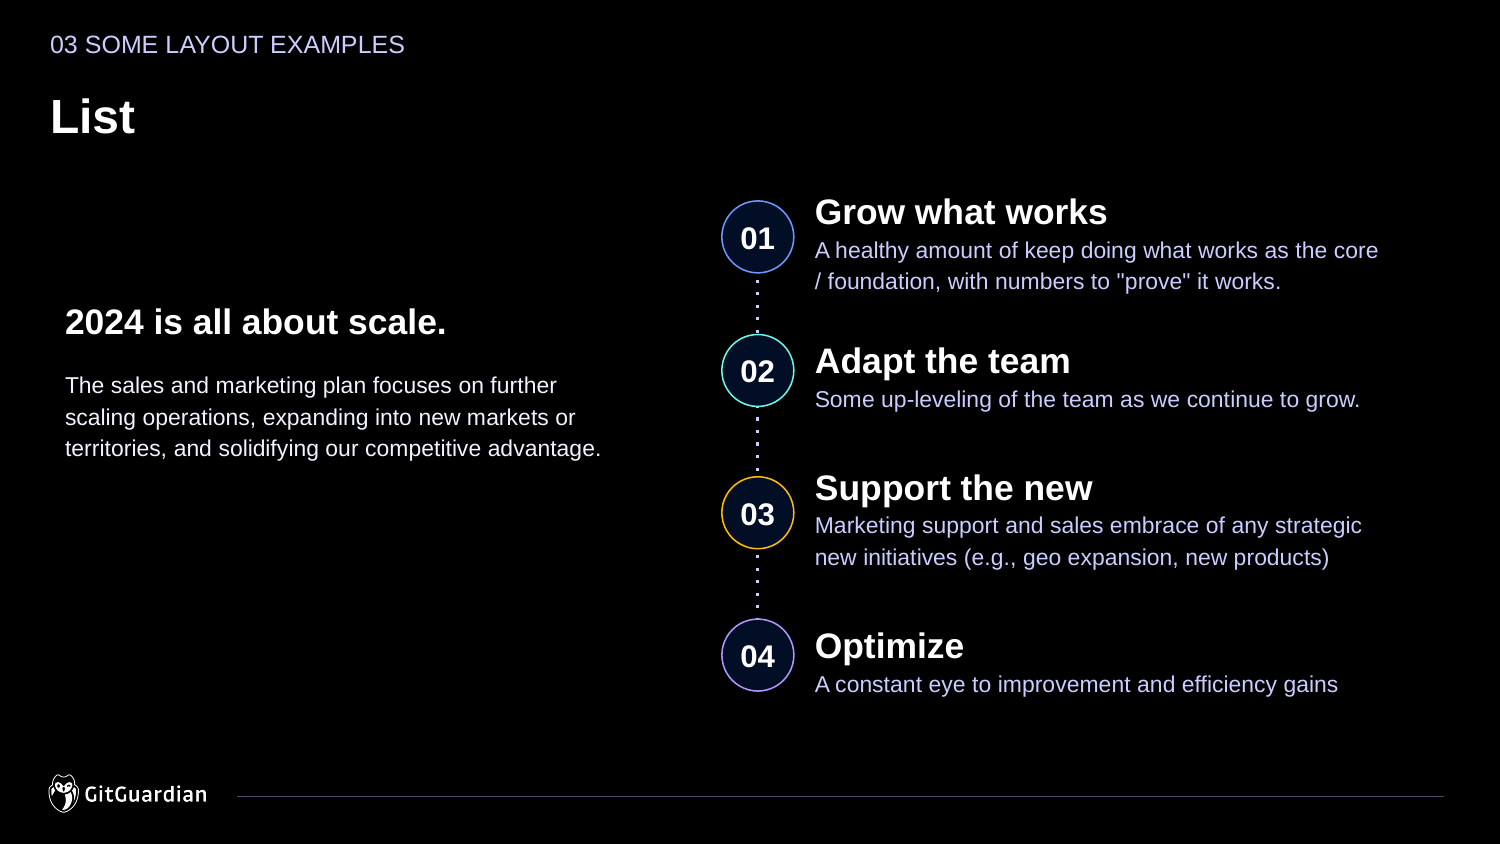

03 SOME LAYOUT EXAMPLES
# List
Grow what works
A healthy amount of keep doing what works as the core / foundation, with numbers to "prove" it works.
01
2024 is all about scale.
The sales and marketing plan focuses on further scaling operations, expanding into new markets or territories, and solidifying our competitive advantage.
Adapt the team
Some up-leveling of the team as we continue to grow.
02
Support the new
Marketing support and sales embrace of any strategic new initiatives (e.g., geo expansion, new products)
03
Optimize
A constant eye to improvement and efficiency gains
04